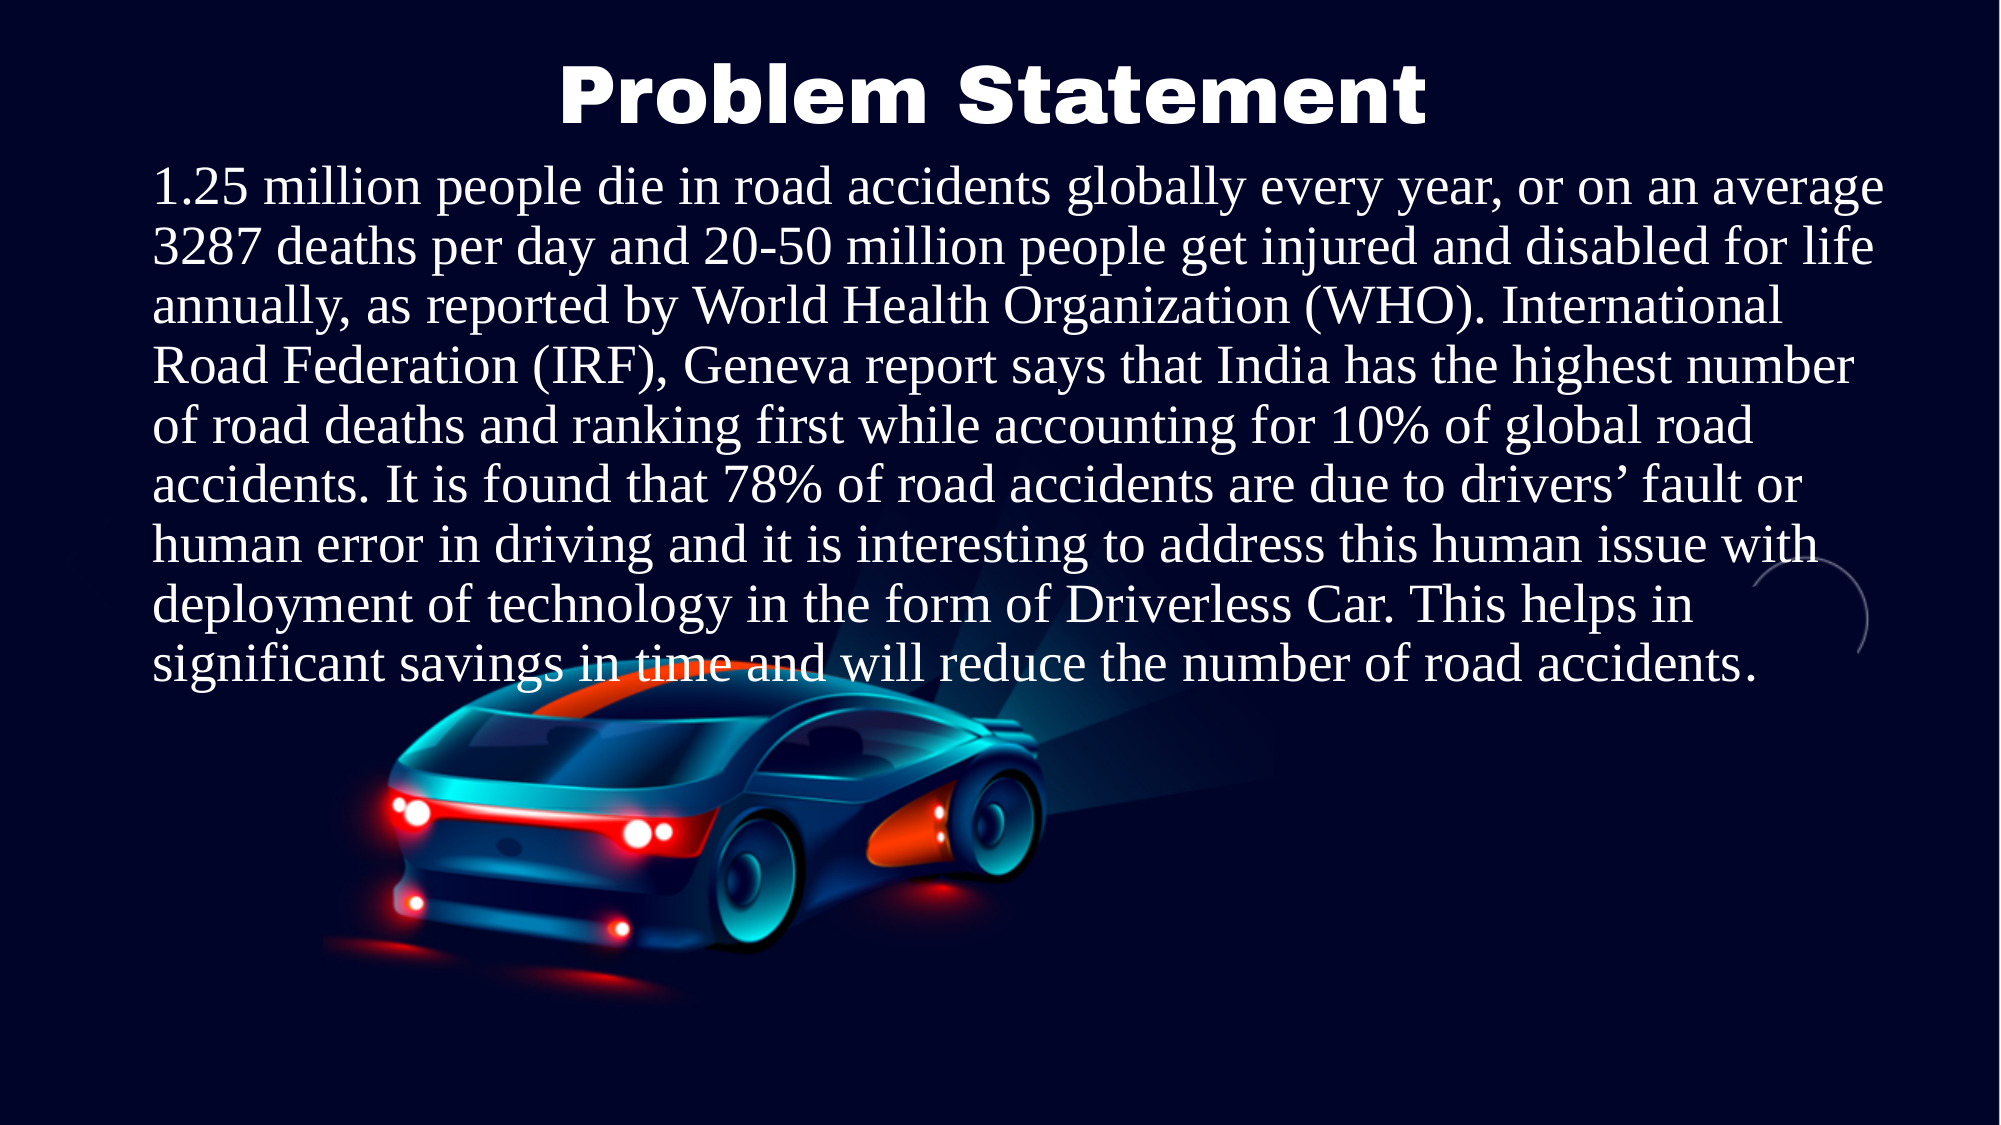

# Problem Statement
1.25 million people die in road accidents globally every year, or on an average 3287 deaths per day and 20-50 million people get injured and disabled for life annually, as reported by World Health Organization (WHO). International Road Federation (IRF), Geneva report says that India has the highest number of road deaths and ranking first while accounting for 10% of global road accidents. It is found that 78% of road accidents are due to drivers’ fault or human error in driving and it is interesting to address this human issue with deployment of technology in the form of Driverless Car. This helps in significant savings in time and will reduce the number of road accidents.